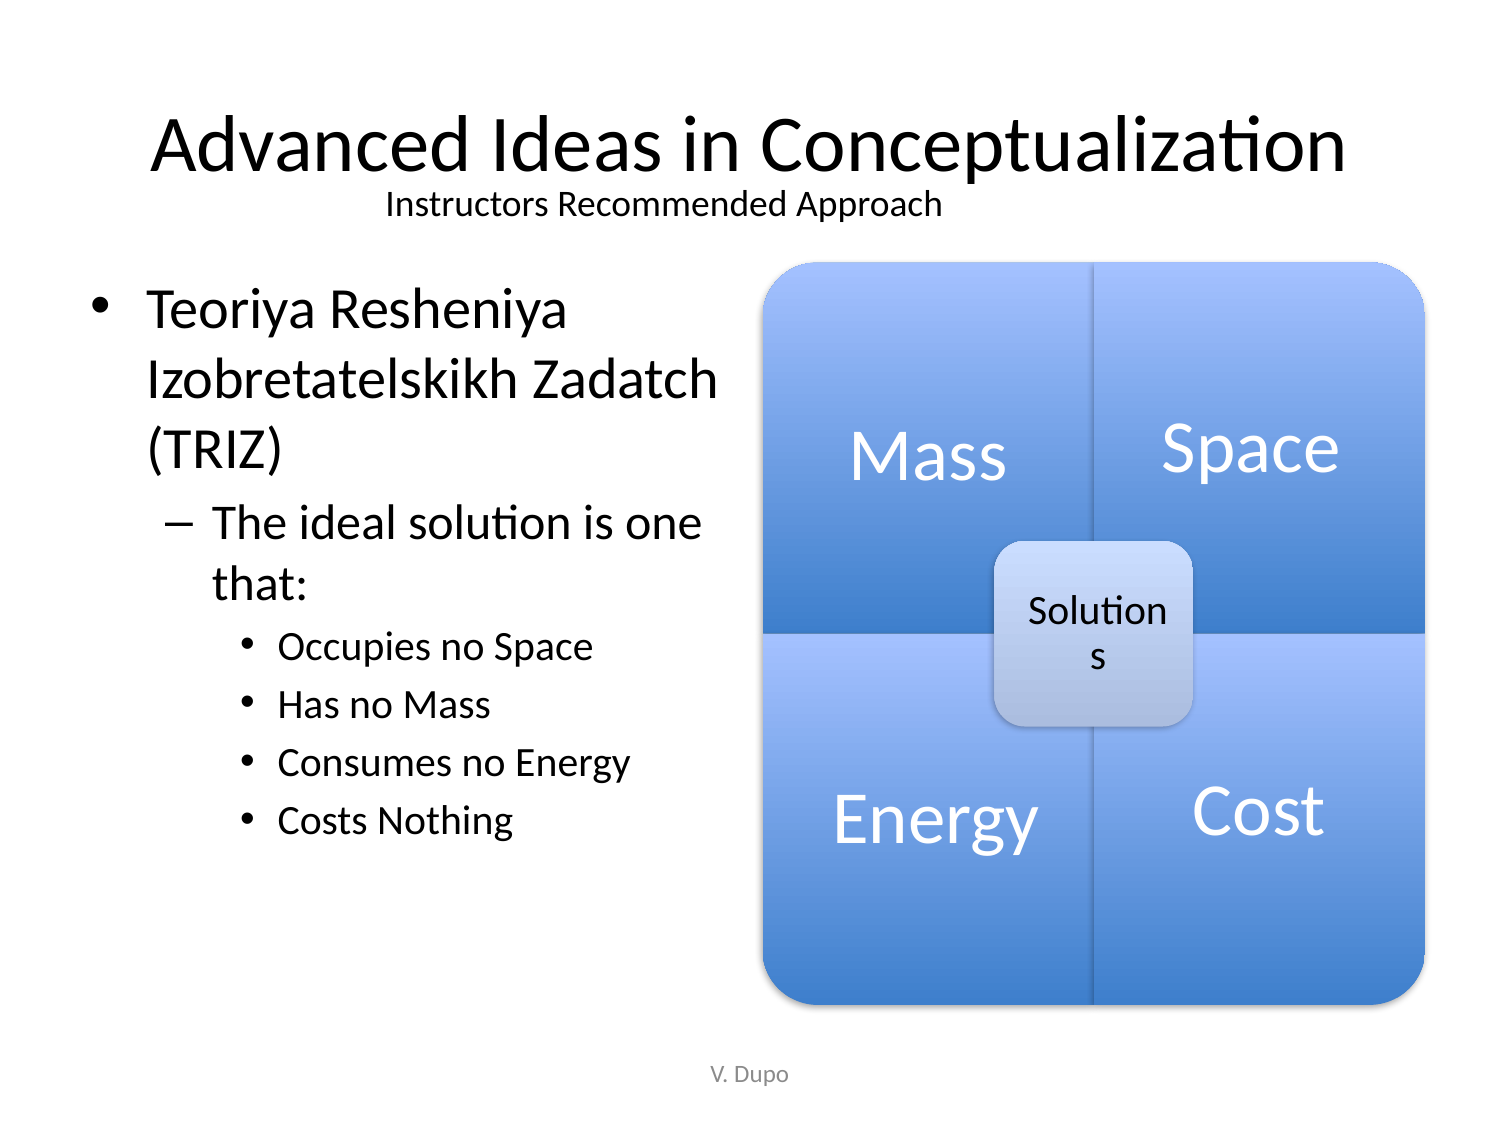

# Advanced Ideas in Conceptualization
Instructors Recommended Approach
Teoriya Resheniya Izobretatelskikh Zadatch (TRIZ)
The ideal solution is one that:
Occupies no Space
Has no Mass
Consumes no Energy
Costs Nothing

Mass
Space
Energy
Cost
Solutions
V. Dupo